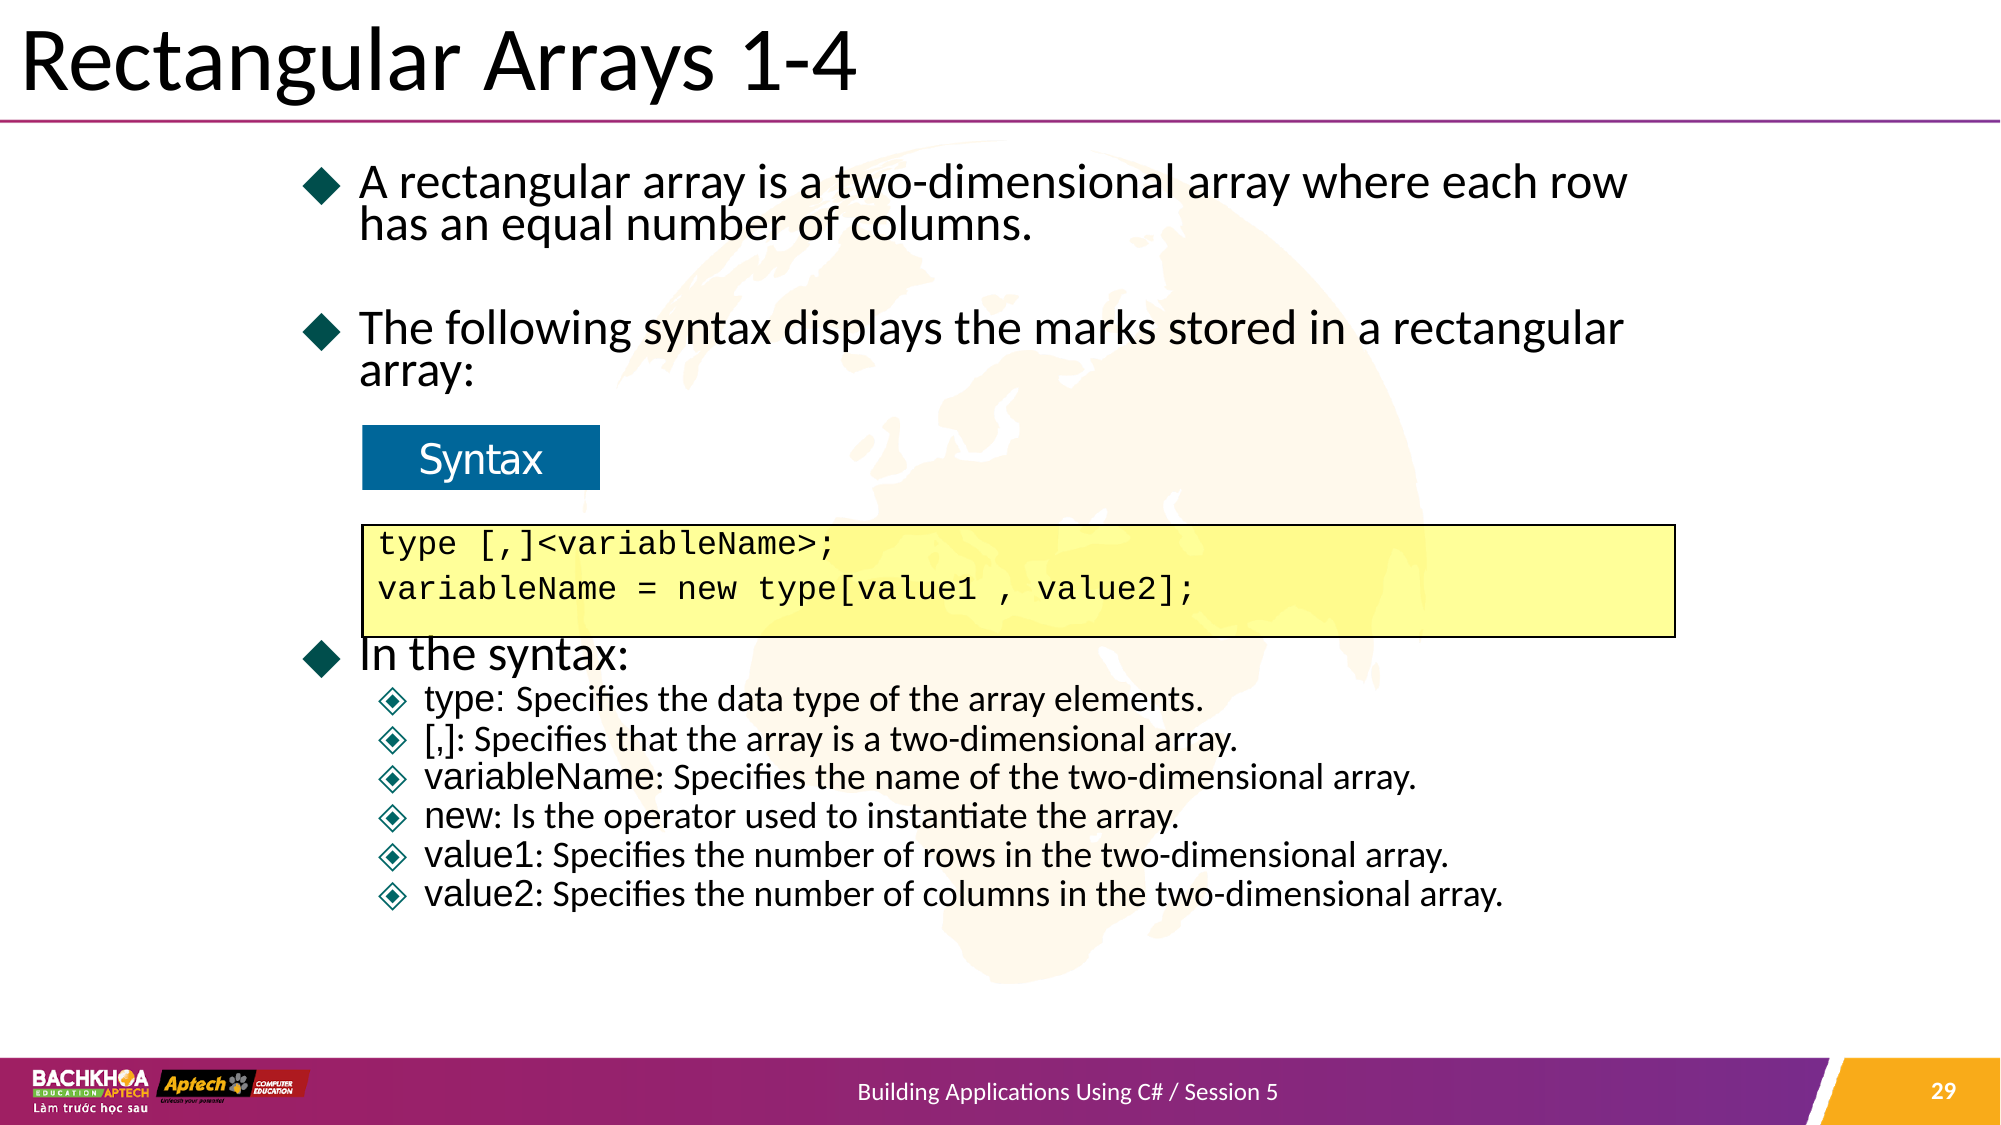

# Rectangular Arrays 1-4

A rectangular array is a two-dimensional array where each row has an equal number of columns.

The following syntax displays the marks stored in a rectangular array:

In the syntax:
type: Specifies the data type of the array elements.
[,]: Specifies that the array is a two-dimensional array.
variableName: Specifies the name of the two-dimensional array.
new: Is the operator used to instantiate the array.
value1: Specifies the number of rows in the two-dimensional array.
value2: Specifies the number of columns in the two-dimensional array.

Syntax
type [,]<variableName>;
variableName = new type[value1 , value2];

29
Building Applications Using C# / Session 5